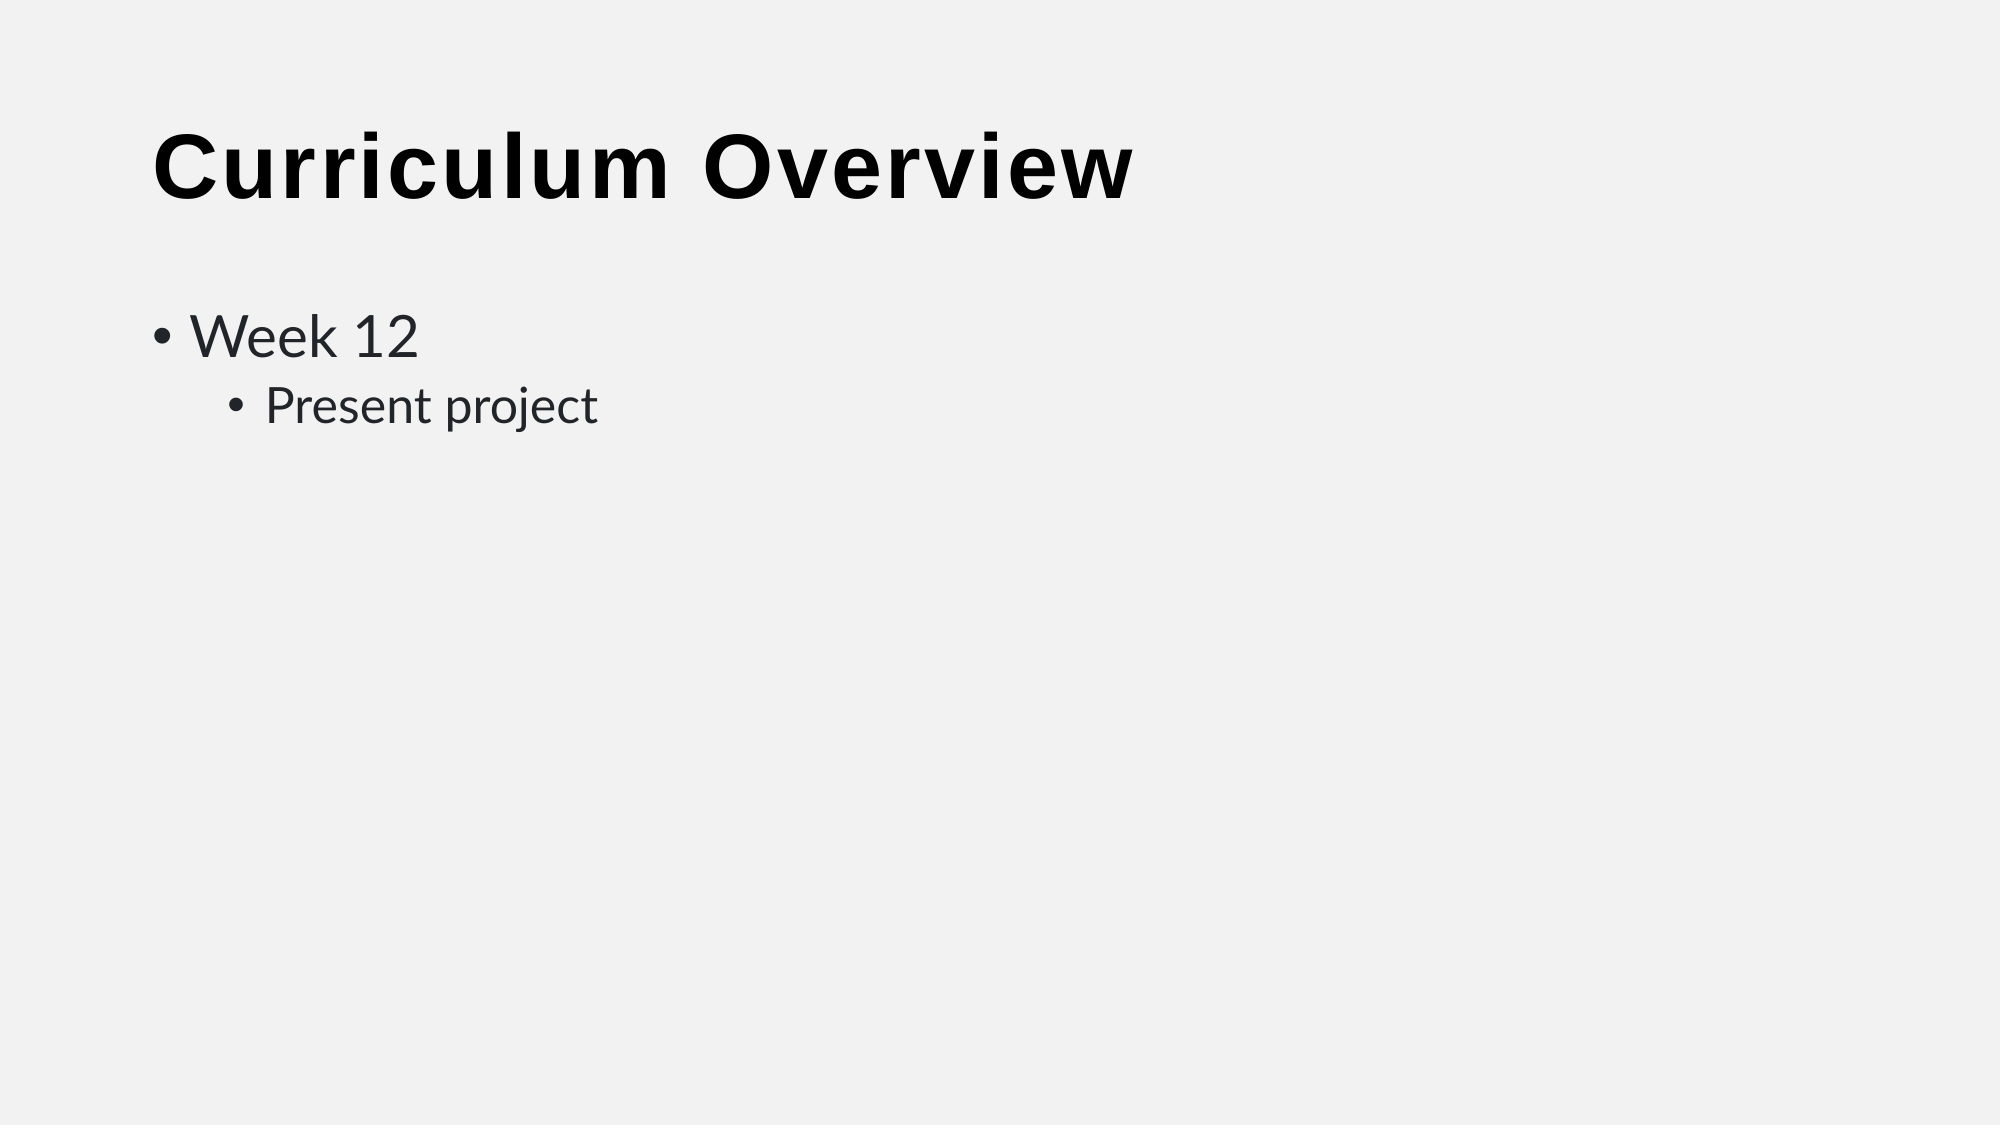

# Curriculum Overview
Week 12
Present project